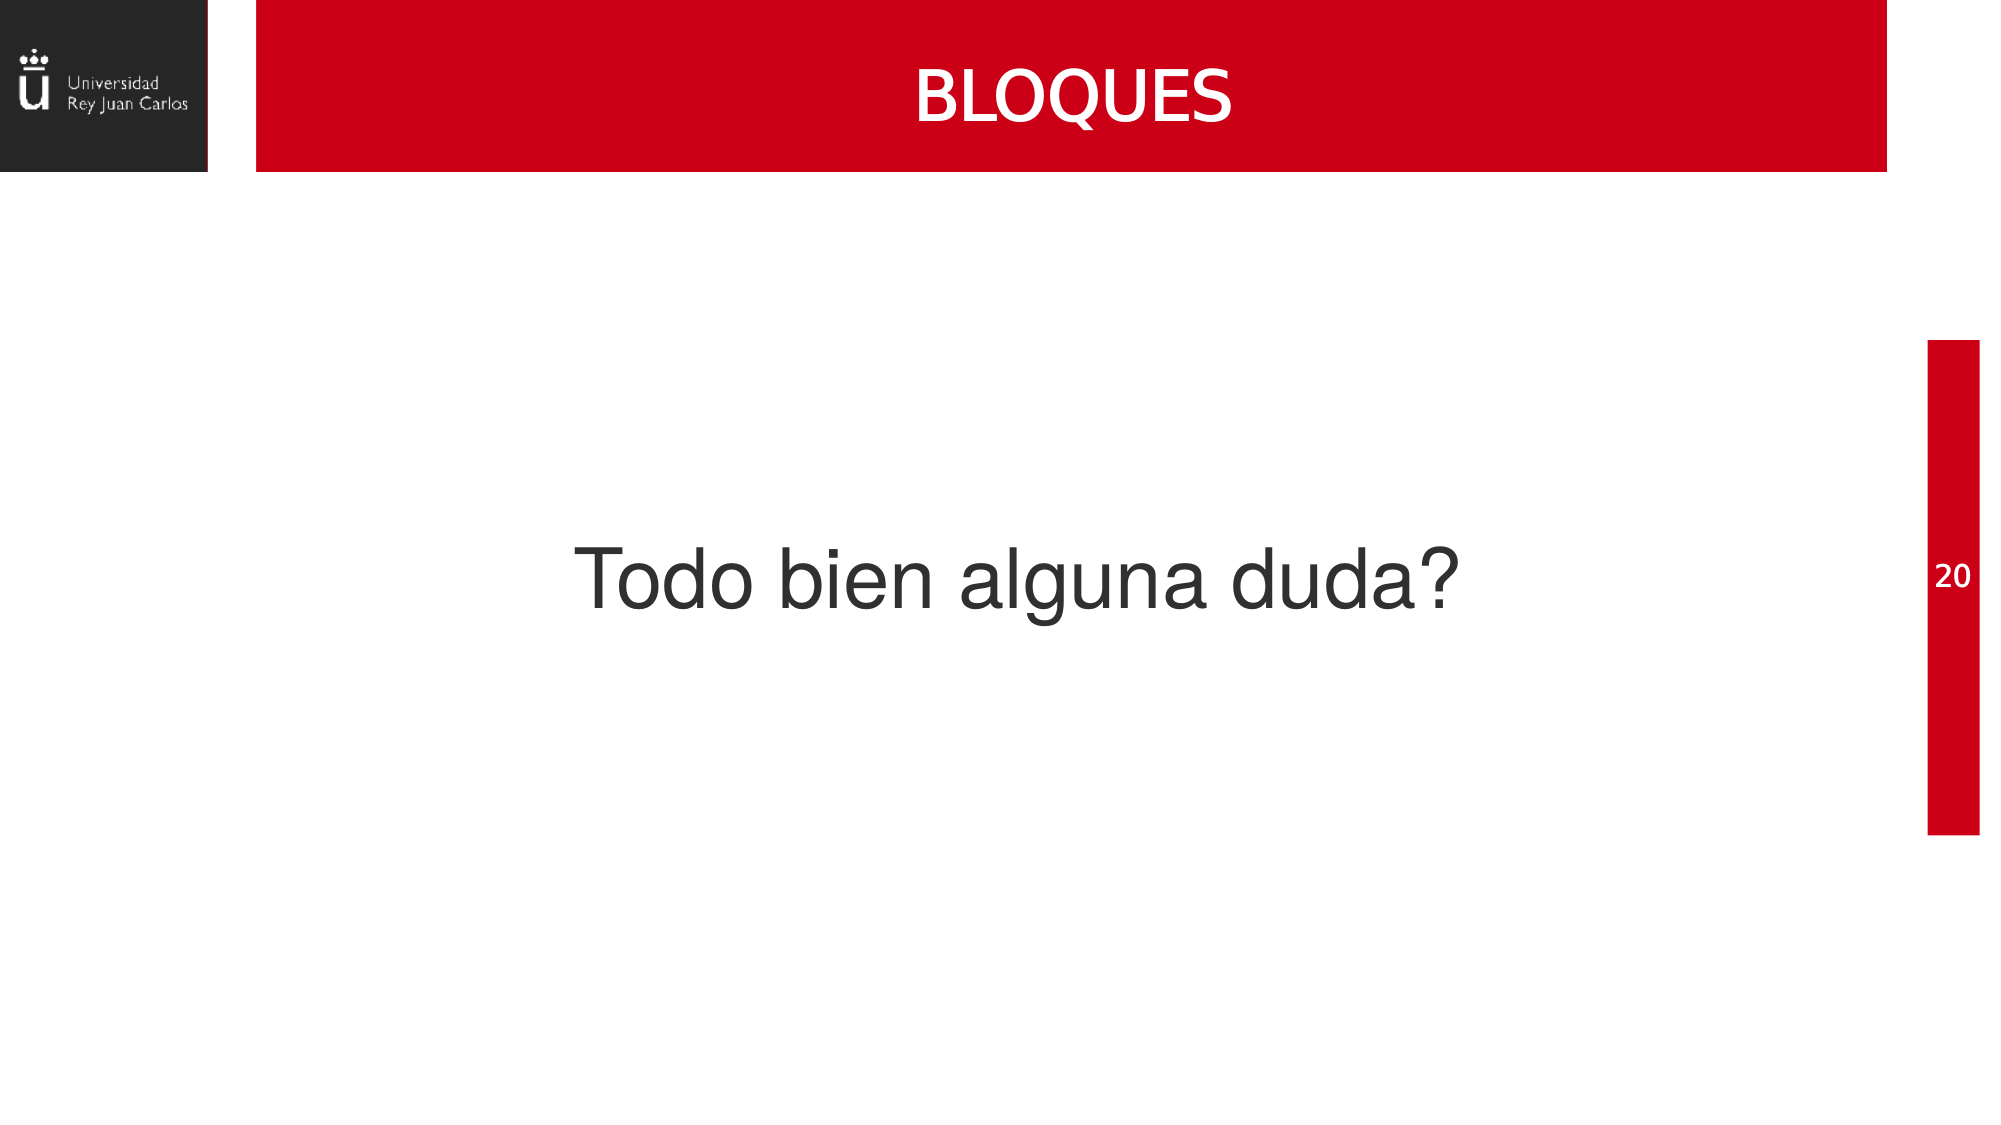

# BLOQUES
Todo bien alguna duda?
20